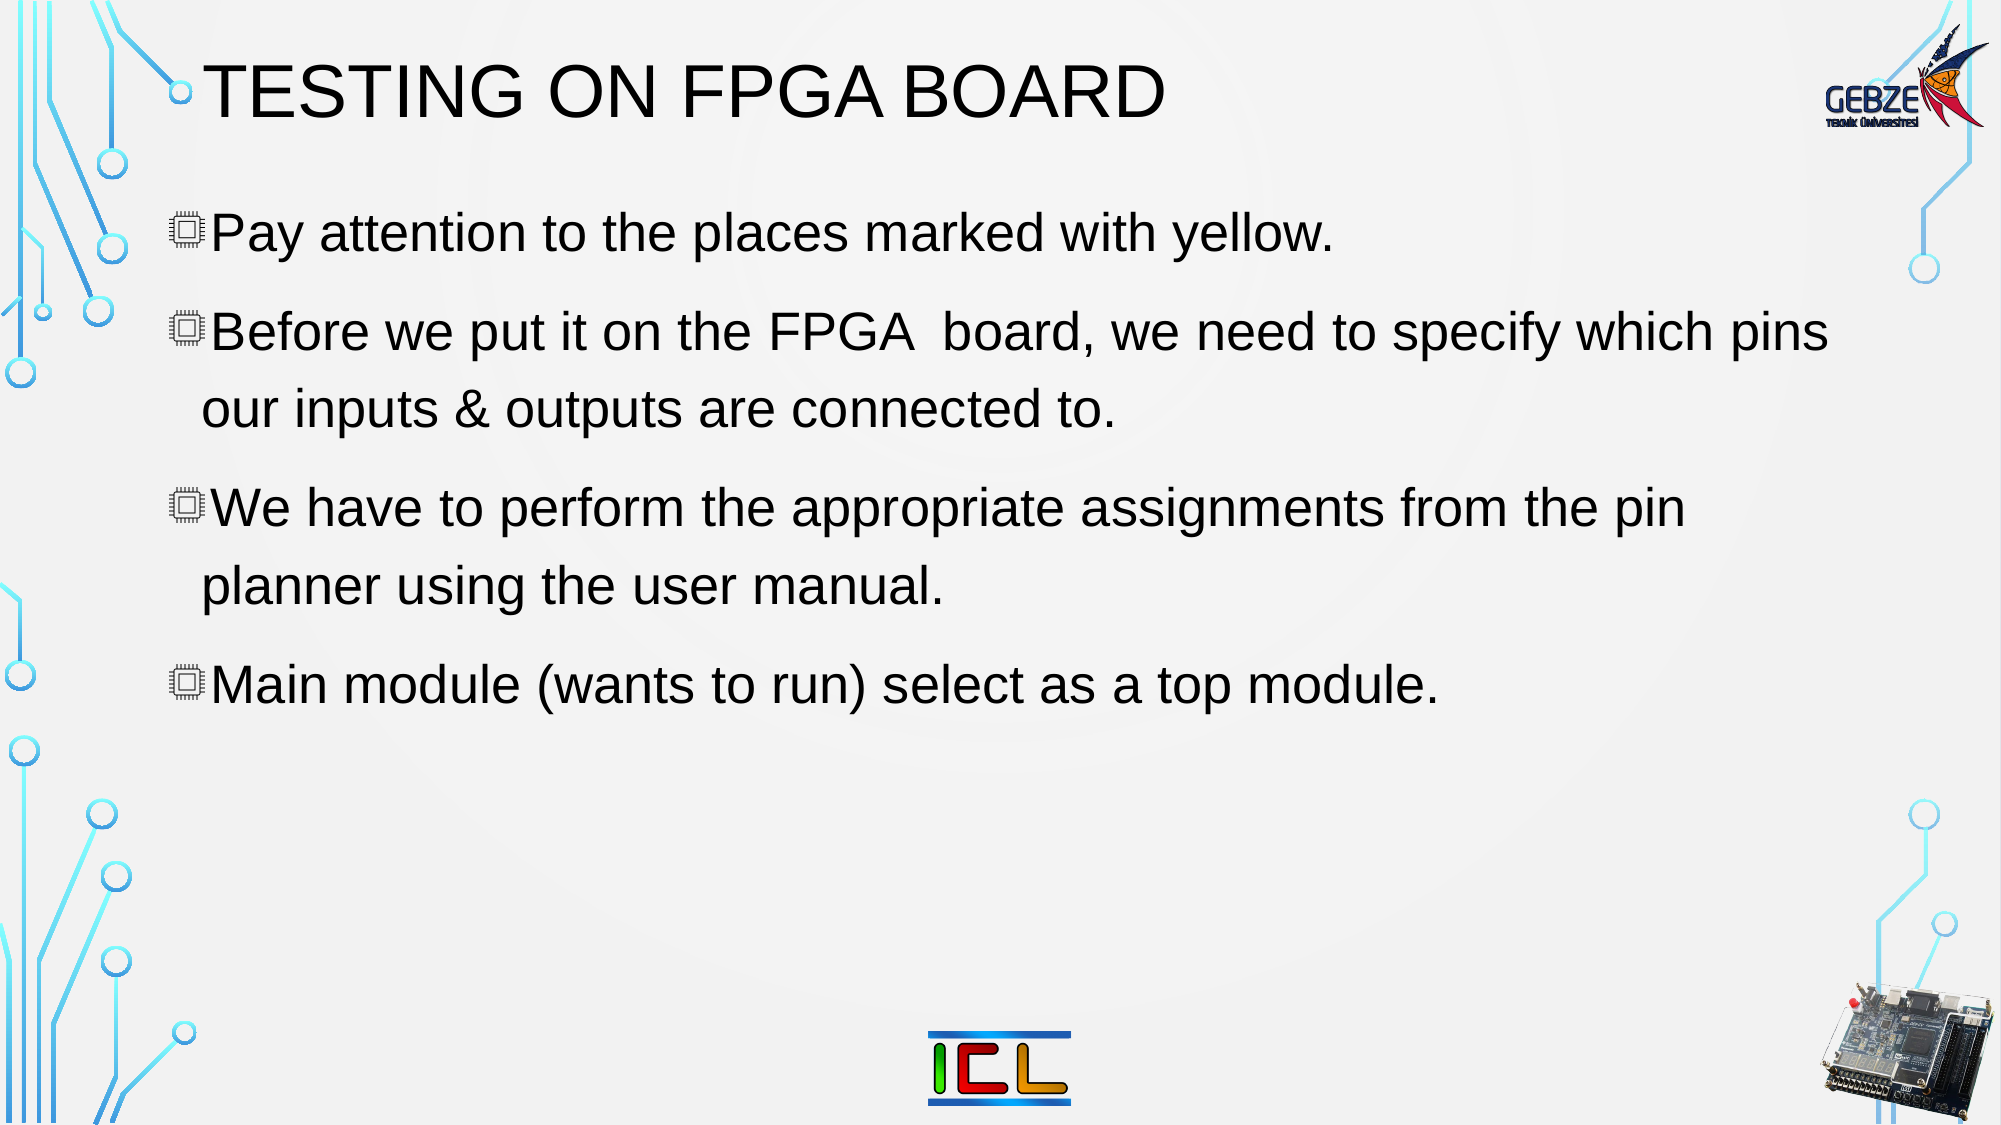

# Testing on fpga board
Pay attention to the places marked with yellow.
Before we put it on the FPGA  board, we need to specify which pins our inputs & outputs are connected to.
We have to perform the appropriate assignments from the pin planner using the user manual.
Main module (wants to run) select as a top module.